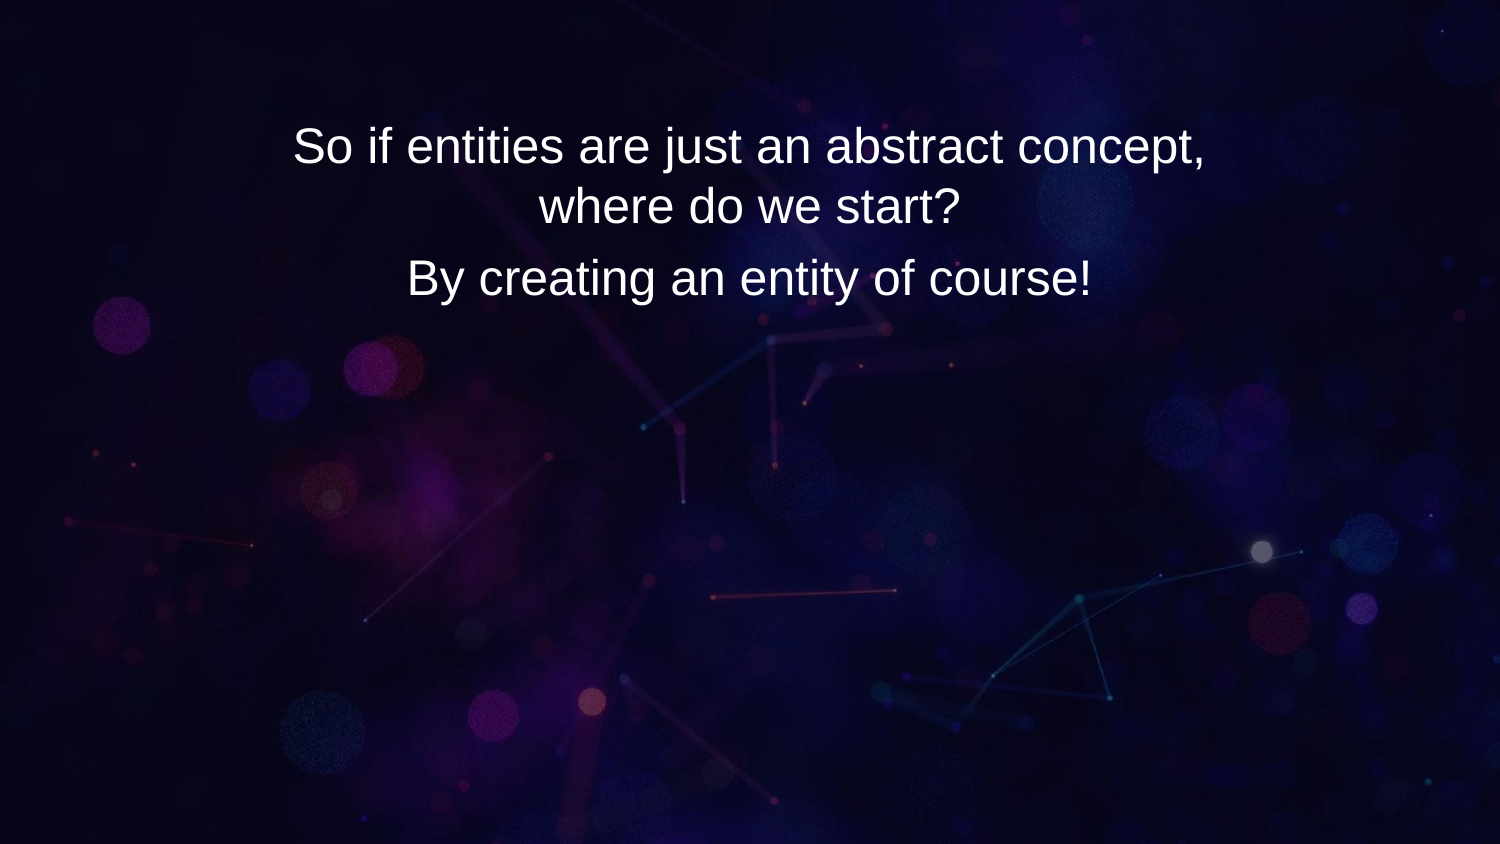

So if entities are just an abstract concept,
where do we start?
By creating an entity of course!